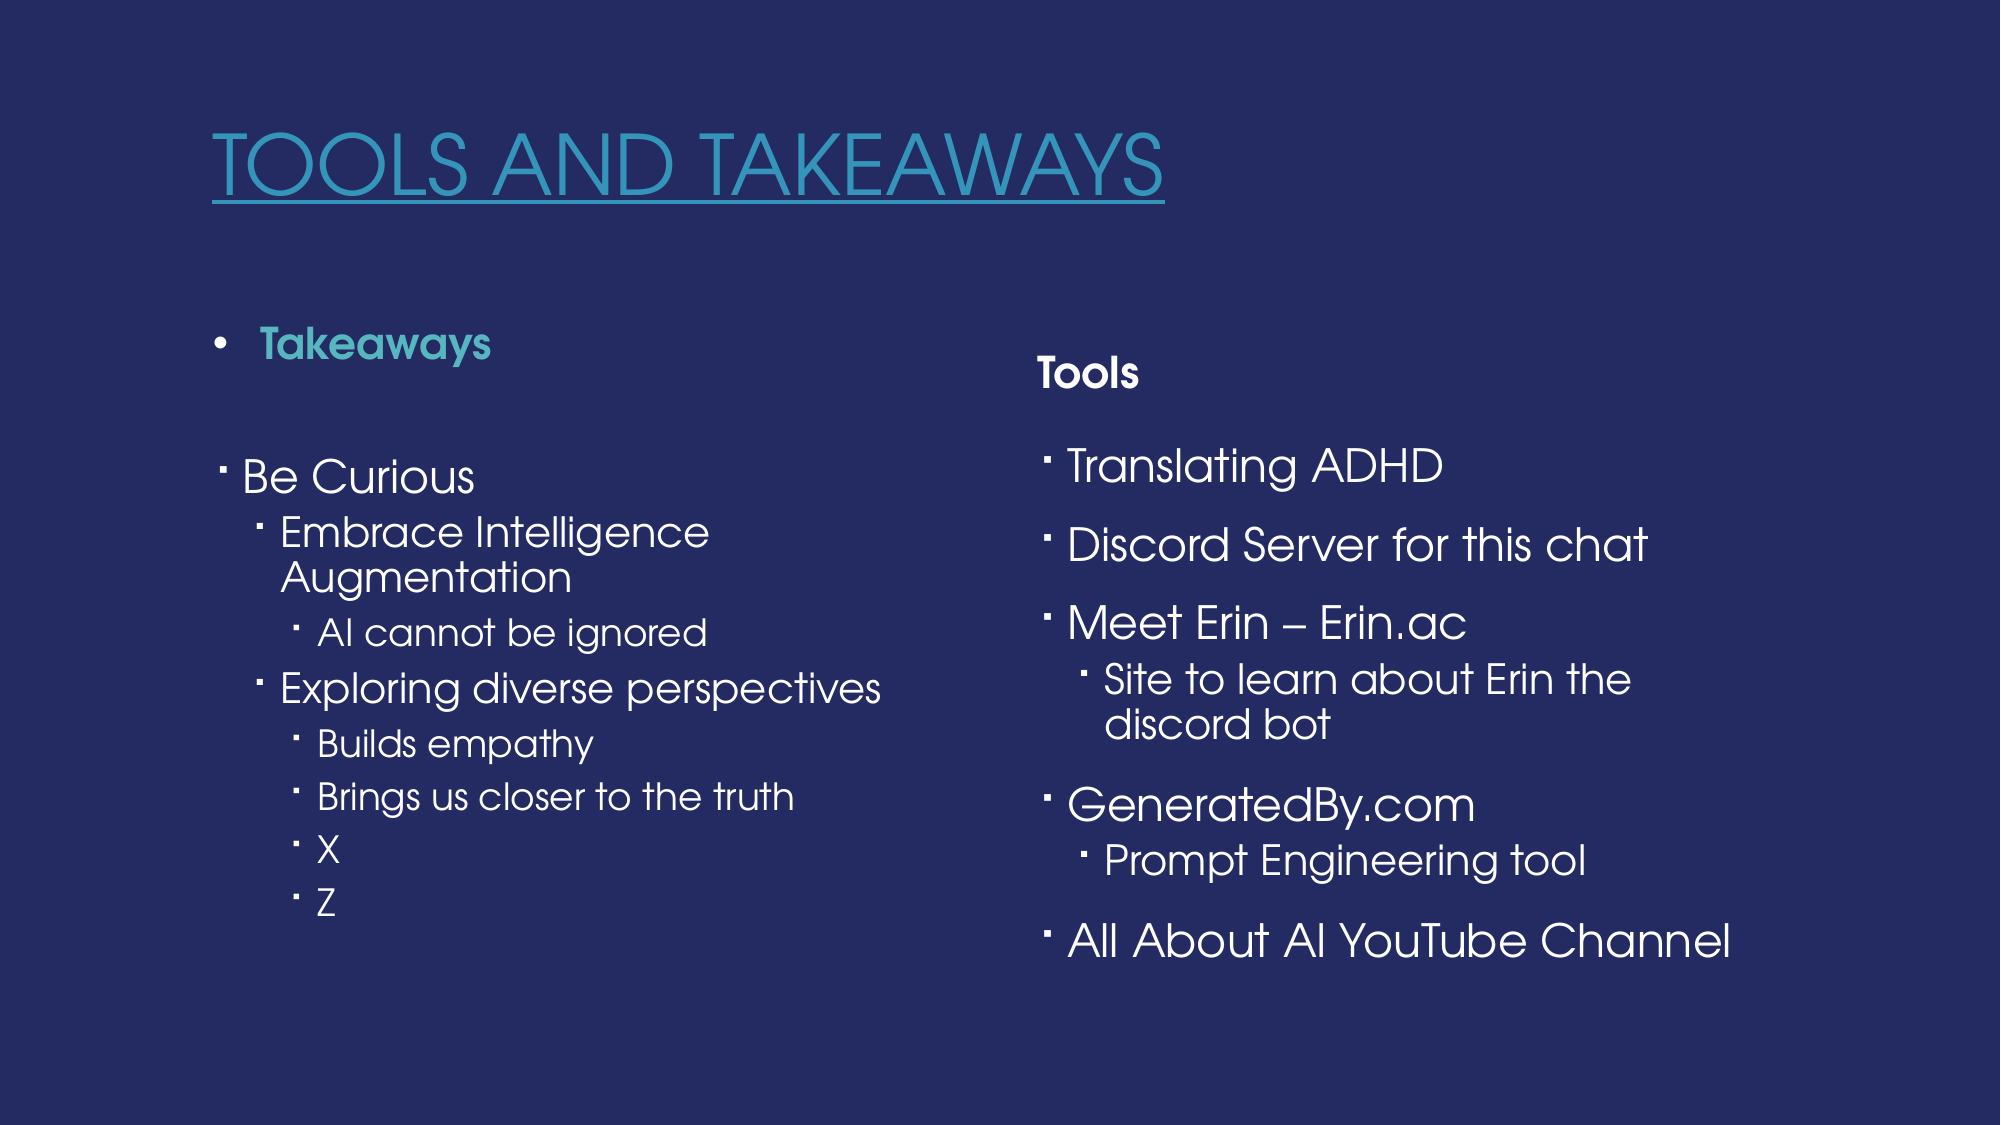

# Tools and takeaways
Takeaways
Tools
Translating ADHD
Discord Server for this chat
Meet Erin – Erin.ac
Site to learn about Erin the discord bot
GeneratedBy.com
Prompt Engineering tool
All About AI YouTube Channel

Be Curious
Embrace Intelligence Augmentation
AI cannot be ignored
Exploring diverse perspectives
Builds empathy
Brings us closer to the truth
X
Z

Enhancing Inclusion with Intelligence Augmentation THAT Conference - WI '23
31